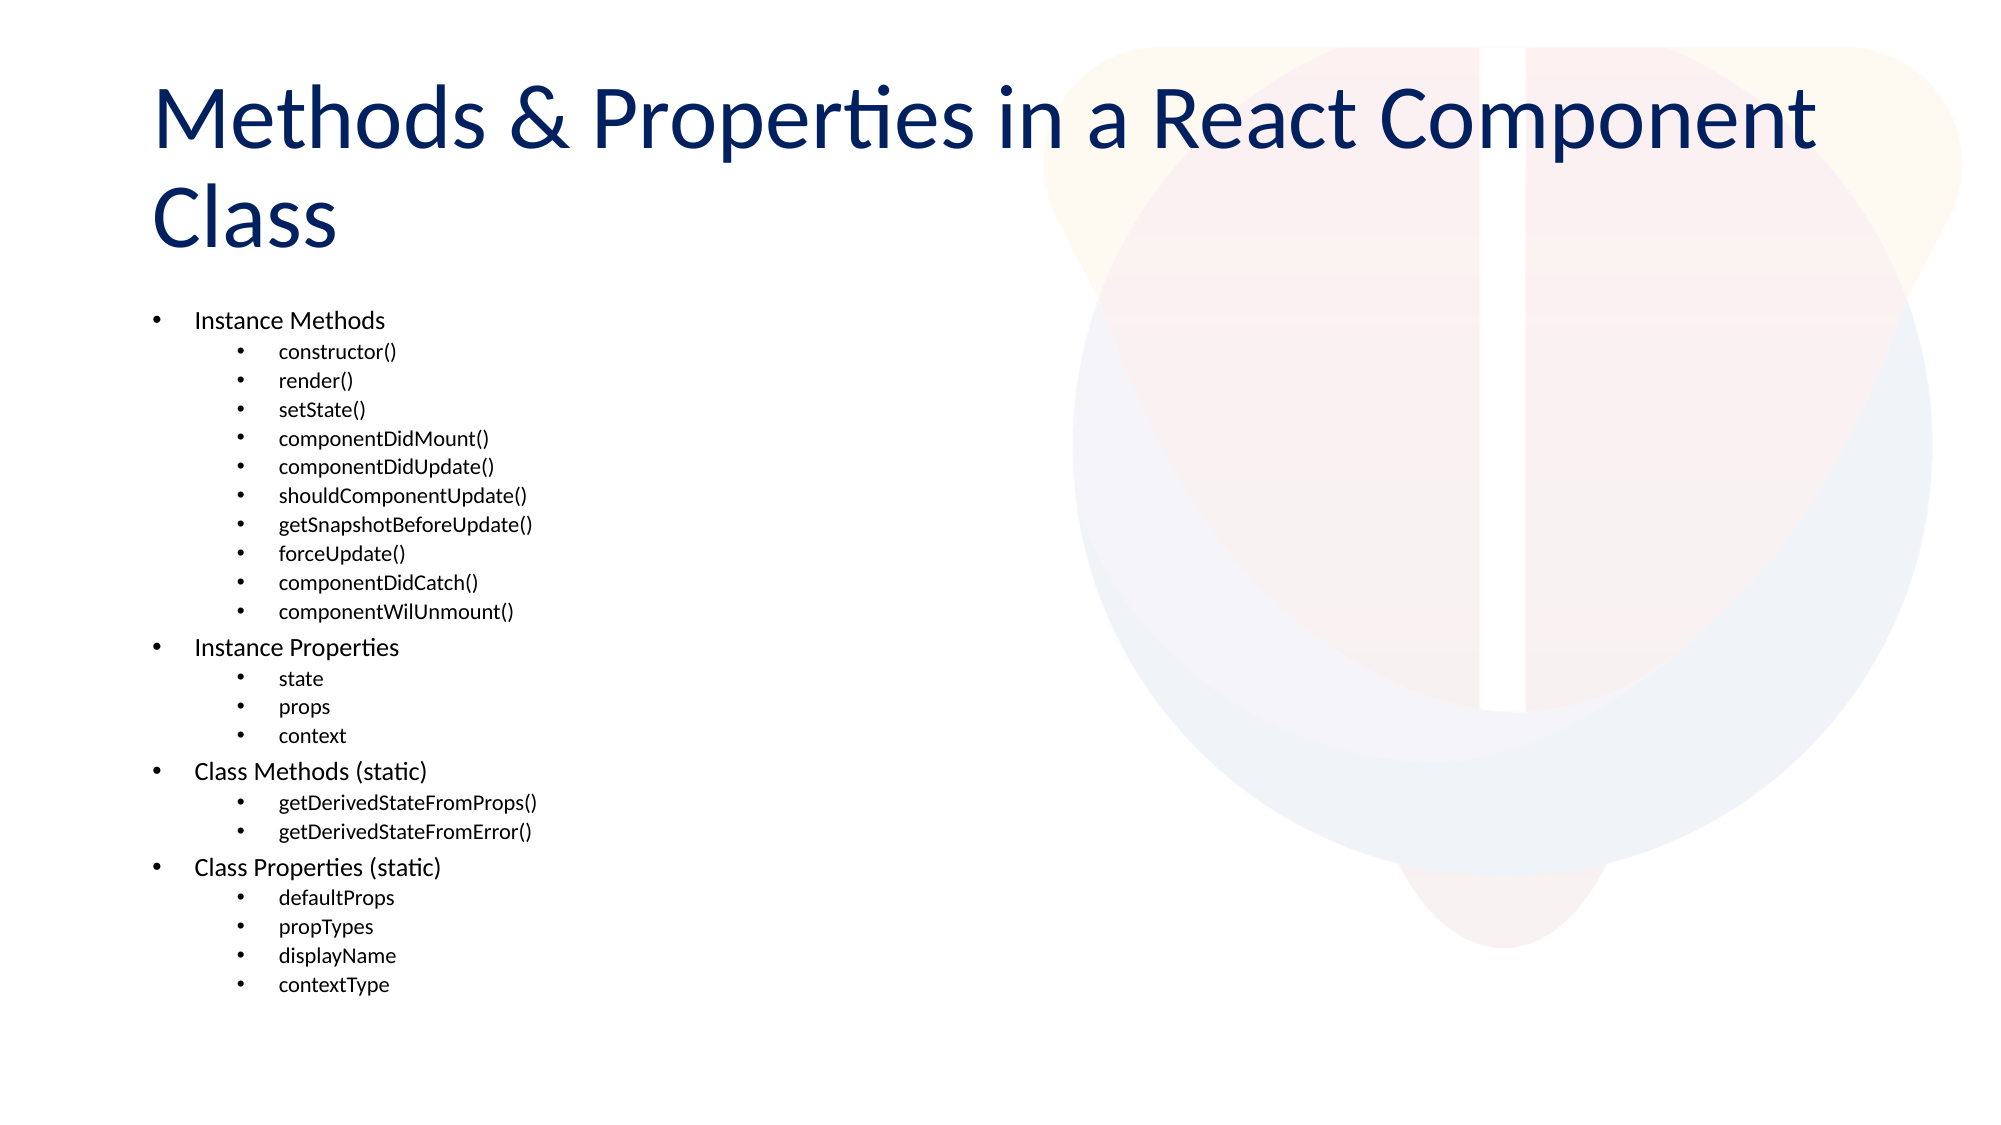

# Methods & Properties in a React Component Class
Instance Methods
constructor()
render()
setState()
componentDidMount()
componentDidUpdate()
shouldComponentUpdate()
getSnapshotBeforeUpdate()
forceUpdate()
componentDidCatch()
componentWilUnmount()
Instance Properties
state
props
context
Class Methods (static)
getDerivedStateFromProps()
getDerivedStateFromError()
Class Properties (static)
defaultProps
propTypes
displayName
contextType